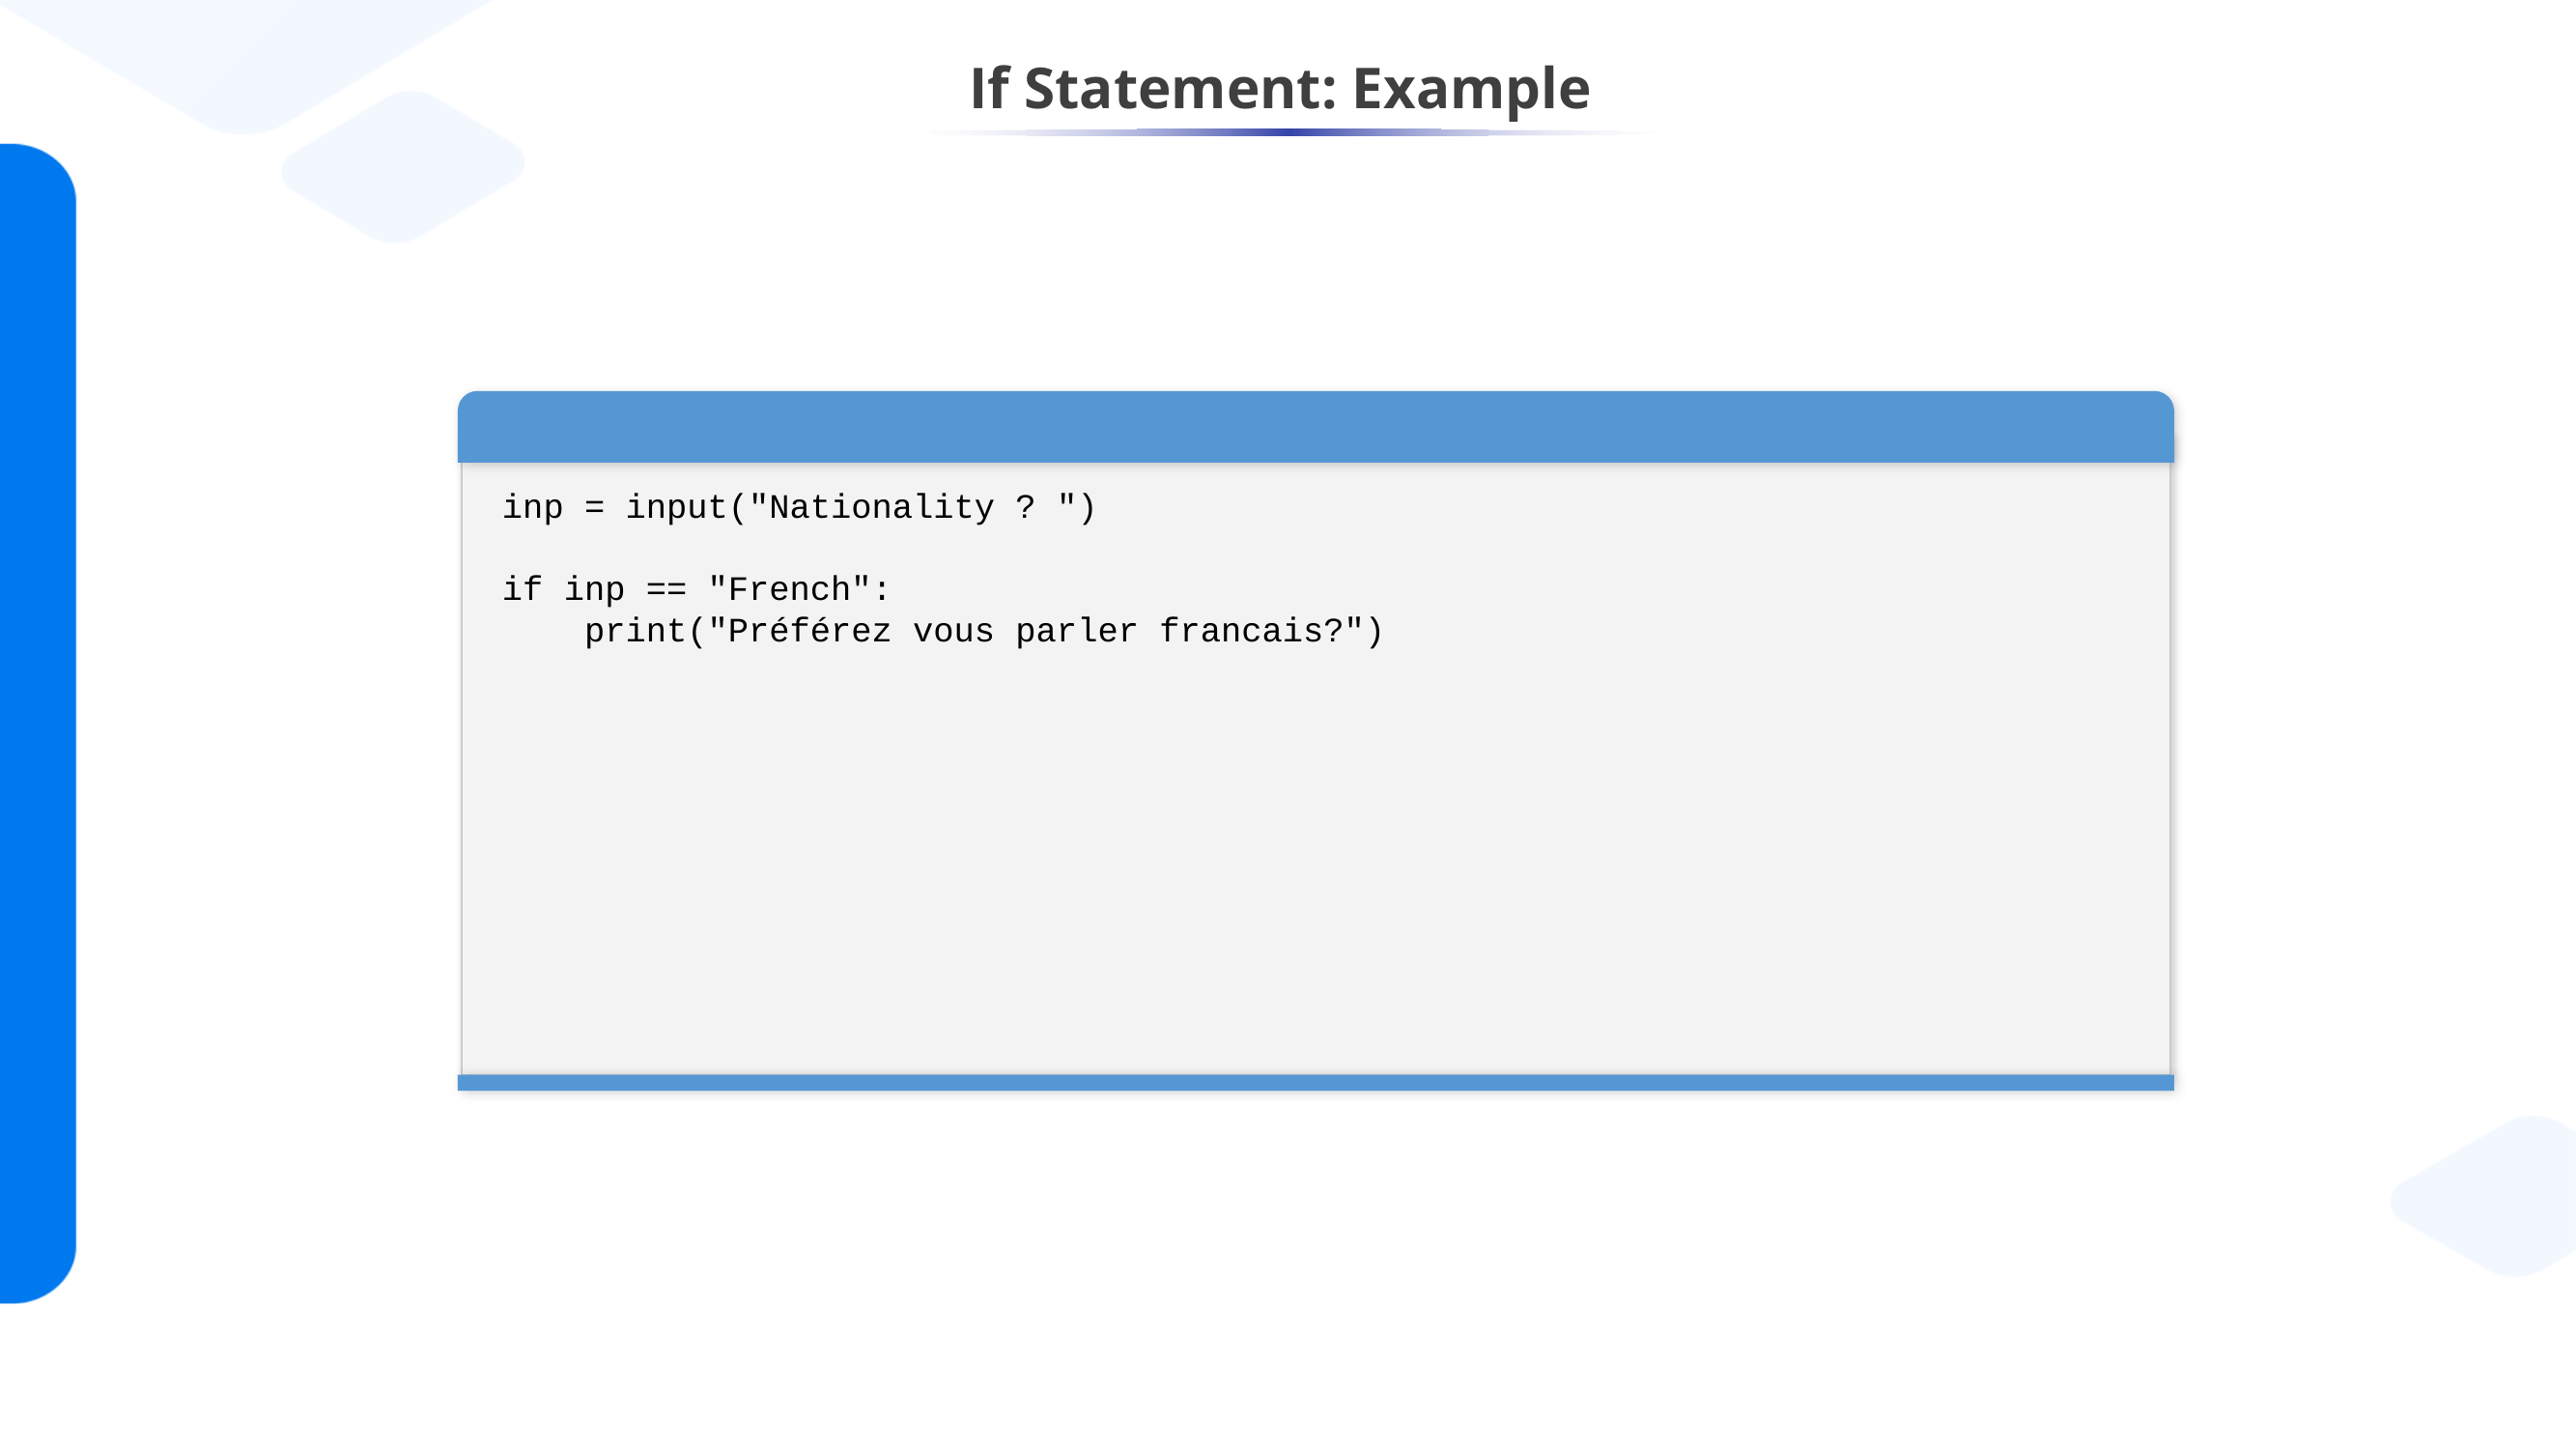

# If Statement: Example

inp = input("Nationality ? ")

if inp == "French":
    print("Préférez vous parler francais?")